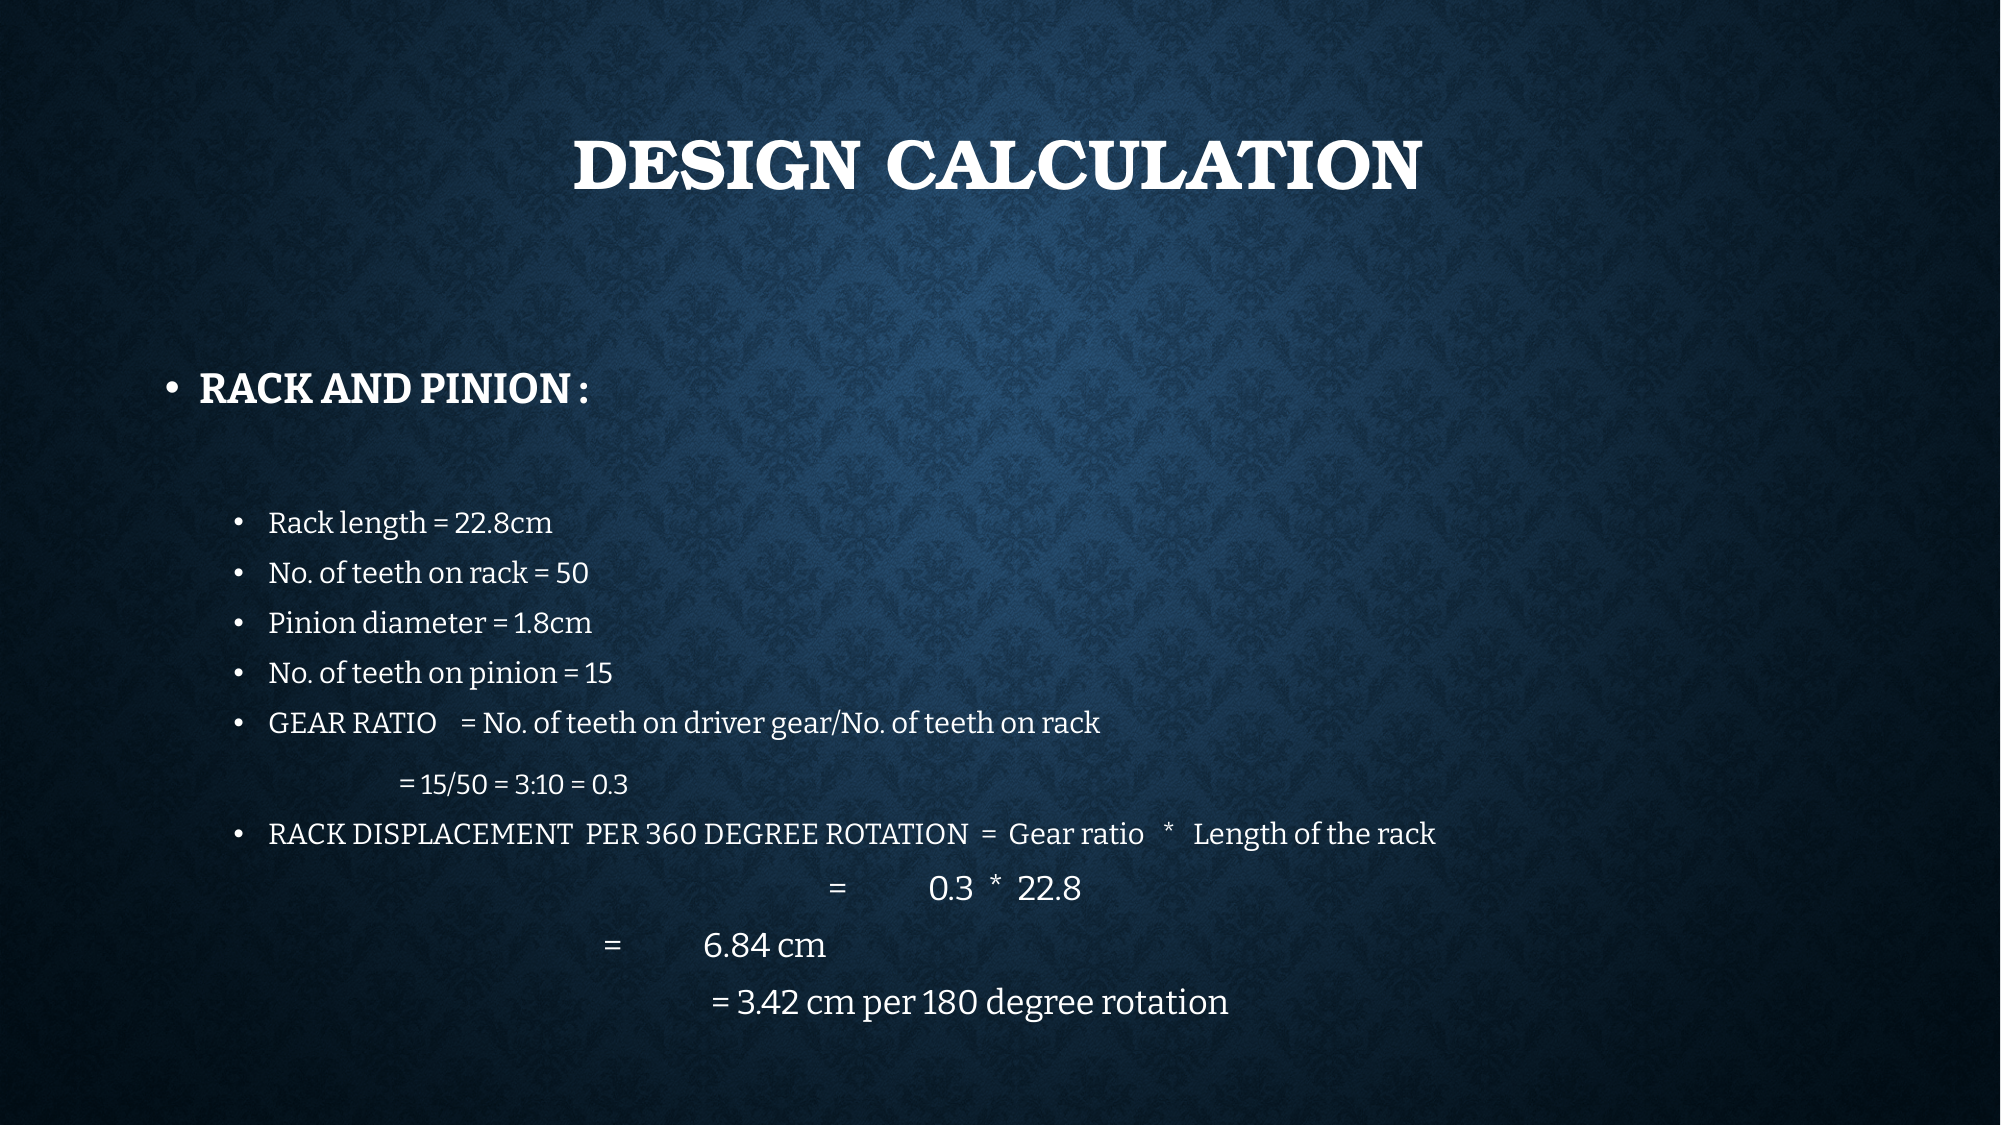

# Design CALCULATION
RACK AND PINION :

Rack length = 22.8cm
No. of teeth on rack = 50
Pinion diameter = 1.8cm
No. of teeth on pinion = 15
GEAR RATIO    = No. of teeth on driver gear/No. of teeth on rack
	                              	= 15/50 = 3:10 = 0.3
RACK DISPLACEMENT  PER 360 DEGREE ROTATION  =  Gear ratio   *   Length of the rack
   		                              =            0.3  *  22.8
			              =            6.84 cm
		                              = 3.42 cm per 180 degree rotation